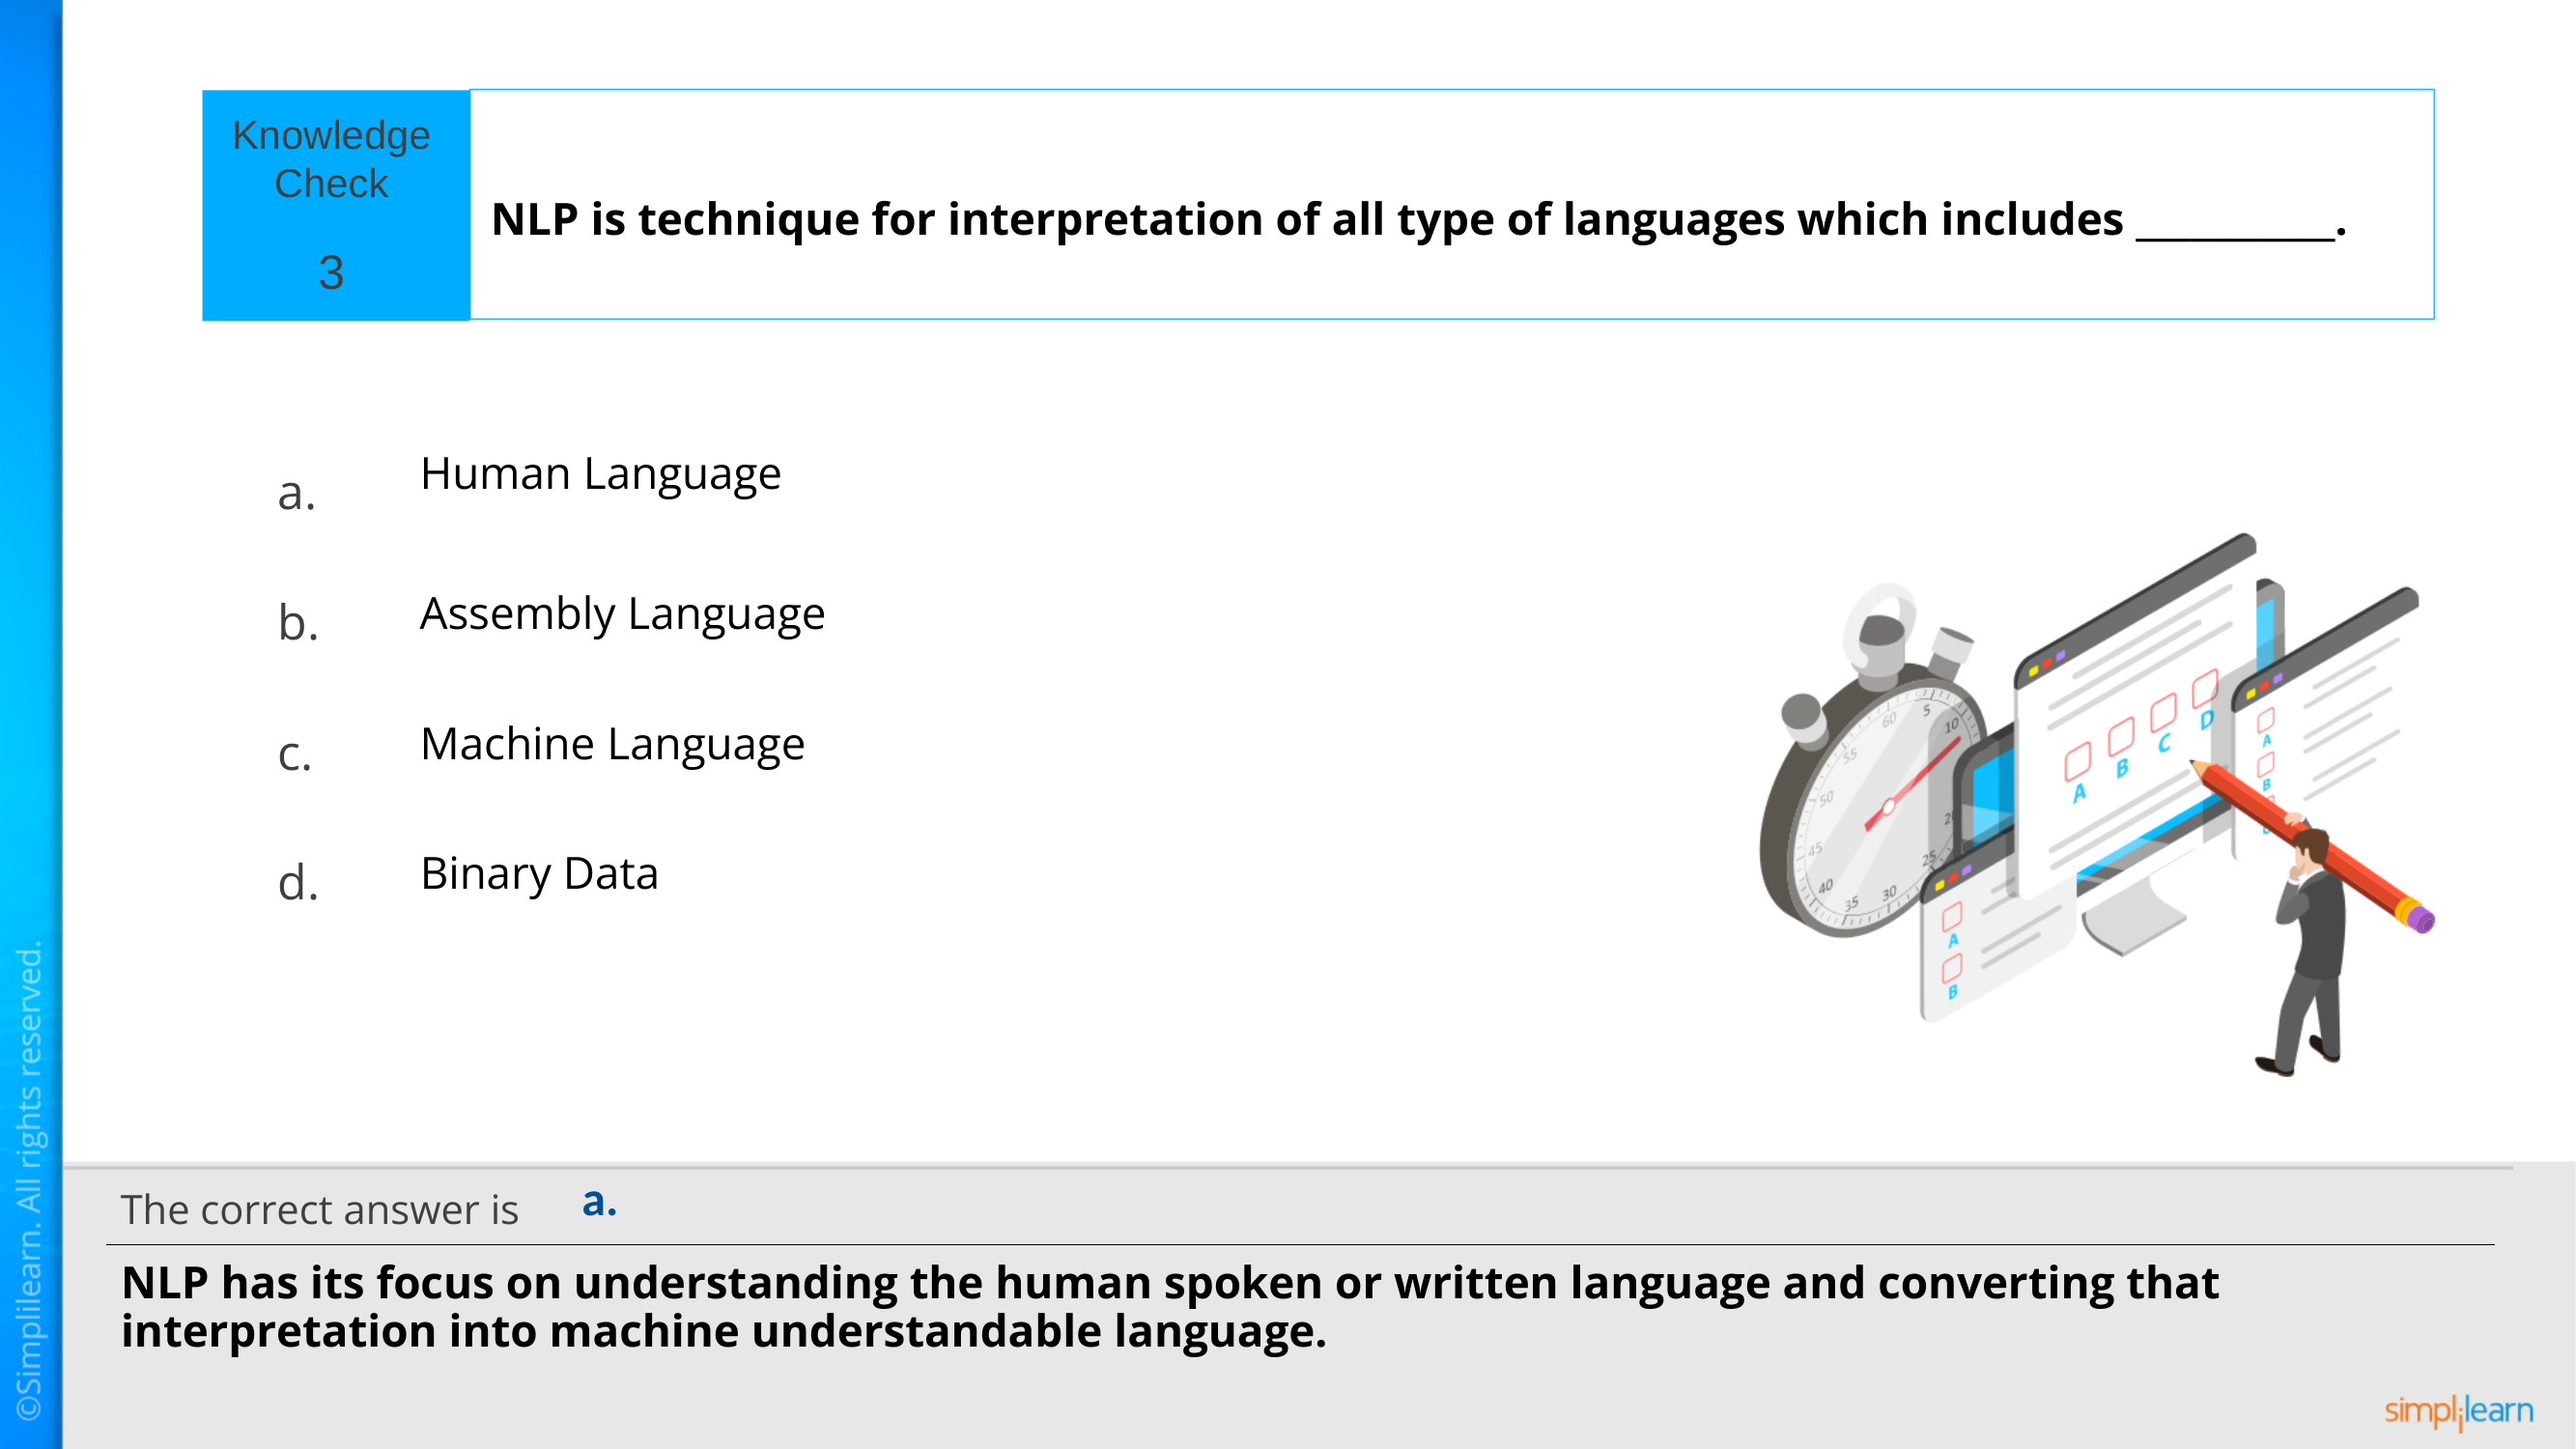

NLP is technique for interpretation of all type of languages which includes ___________.
3
Human Language
Assembly Language
Machine Language
Binary Data
a.
NLP has its focus on understanding the human spoken or written language and converting that interpretation into machine understandable language.